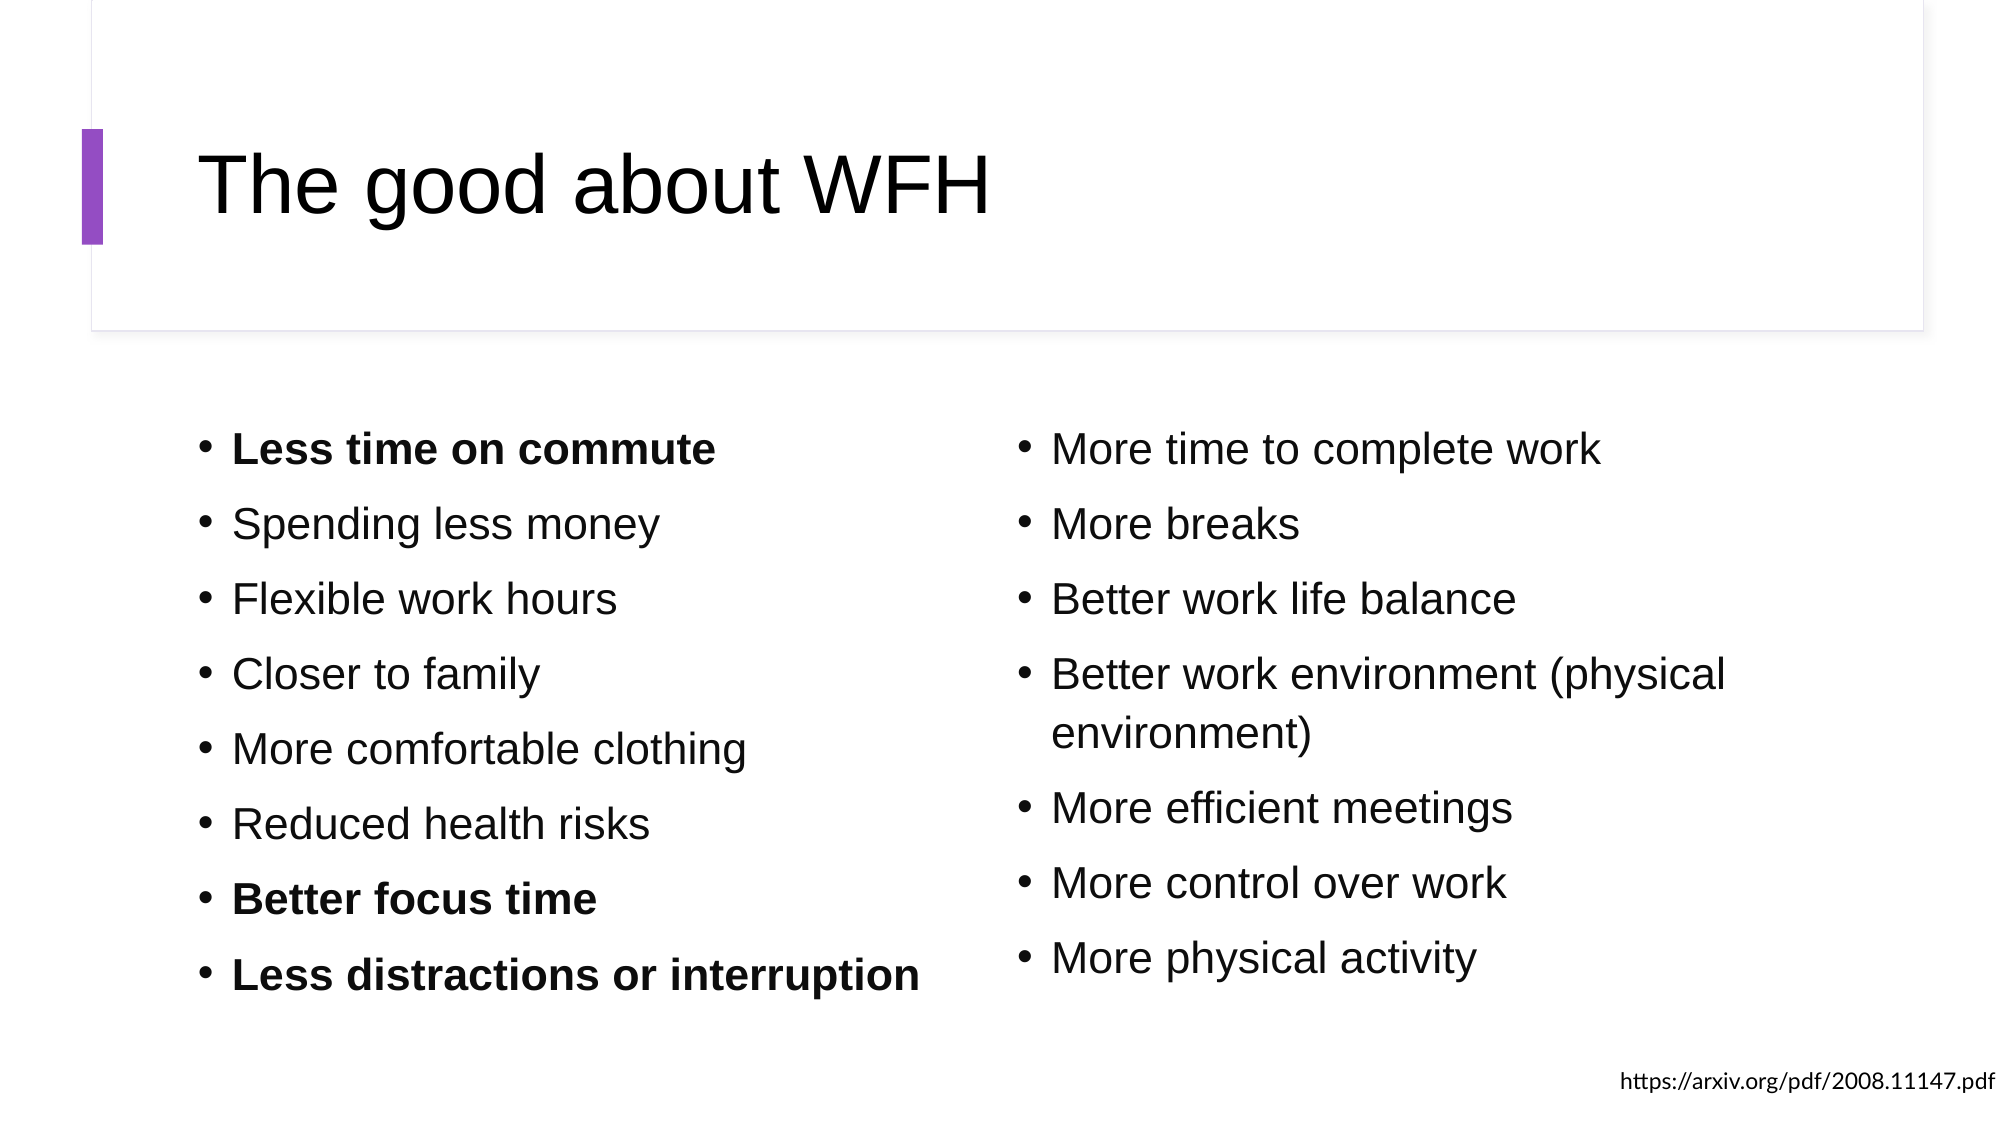

# The good about WFH
Less time on commute
Spending less money
Flexible work hours
Closer to family
More comfortable clothing
Reduced health risks
Better focus time
Less distractions or interruption
More time to complete work
More breaks
Better work life balance
Better work environment (physical environment)
More efficient meetings
More control over work
More physical activity

https://arxiv.org/pdf/2008.11147.pdf